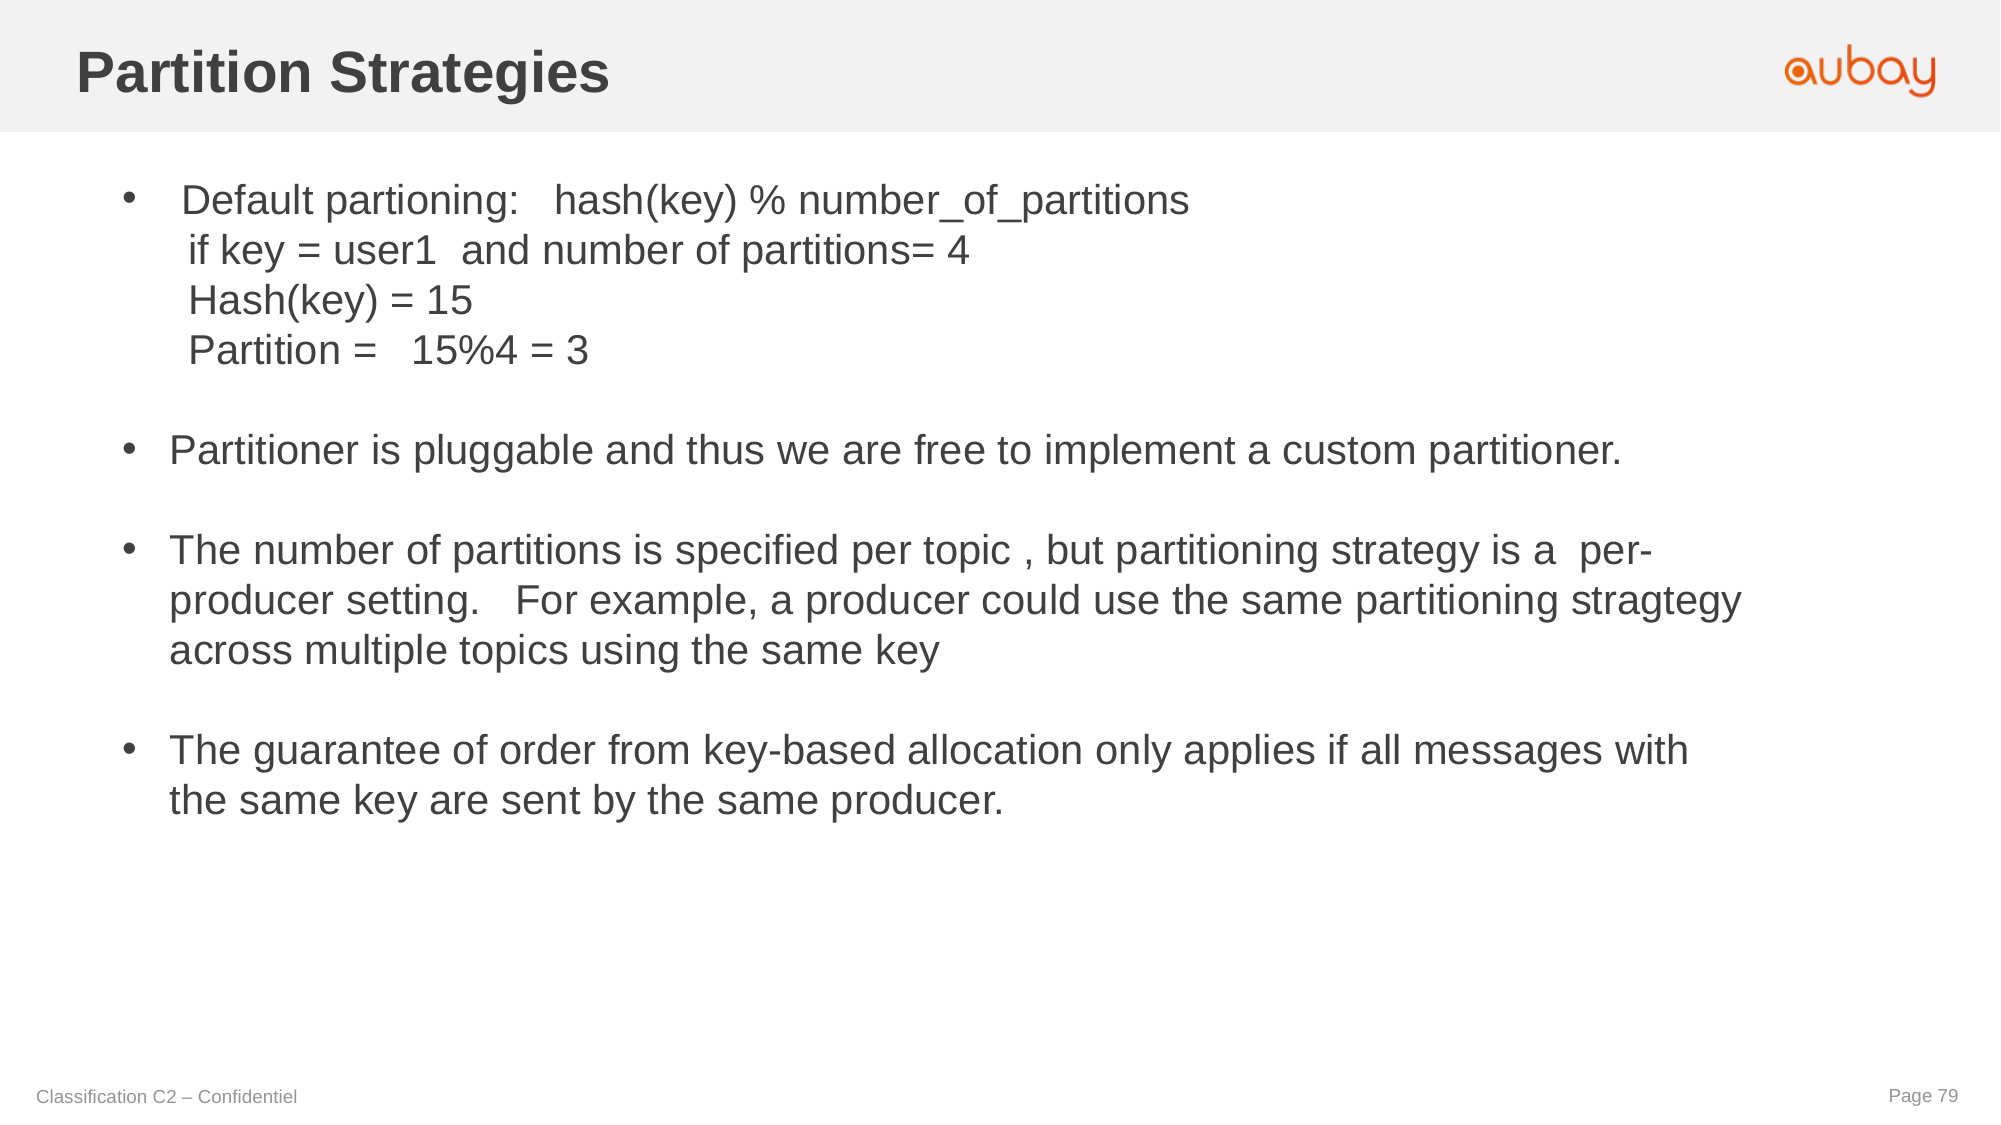

Partition Strategies
 Default partioning:   hash(key) % number_of_partitions
if key = user1  and number of partitions= 4
Hash(key) = 15
Partition =   15%4 = 3

Partitioner is pluggable and thus we are free to implement a custom partitioner.

The number of partitions is specified per topic , but partitioning strategy is a  per-producer setting.   For example, a producer could use the same partitioning stragtegy across multiple topics using the same key

The guarantee of order from key-based allocation only applies if all messages with the same key are sent by the same producer.